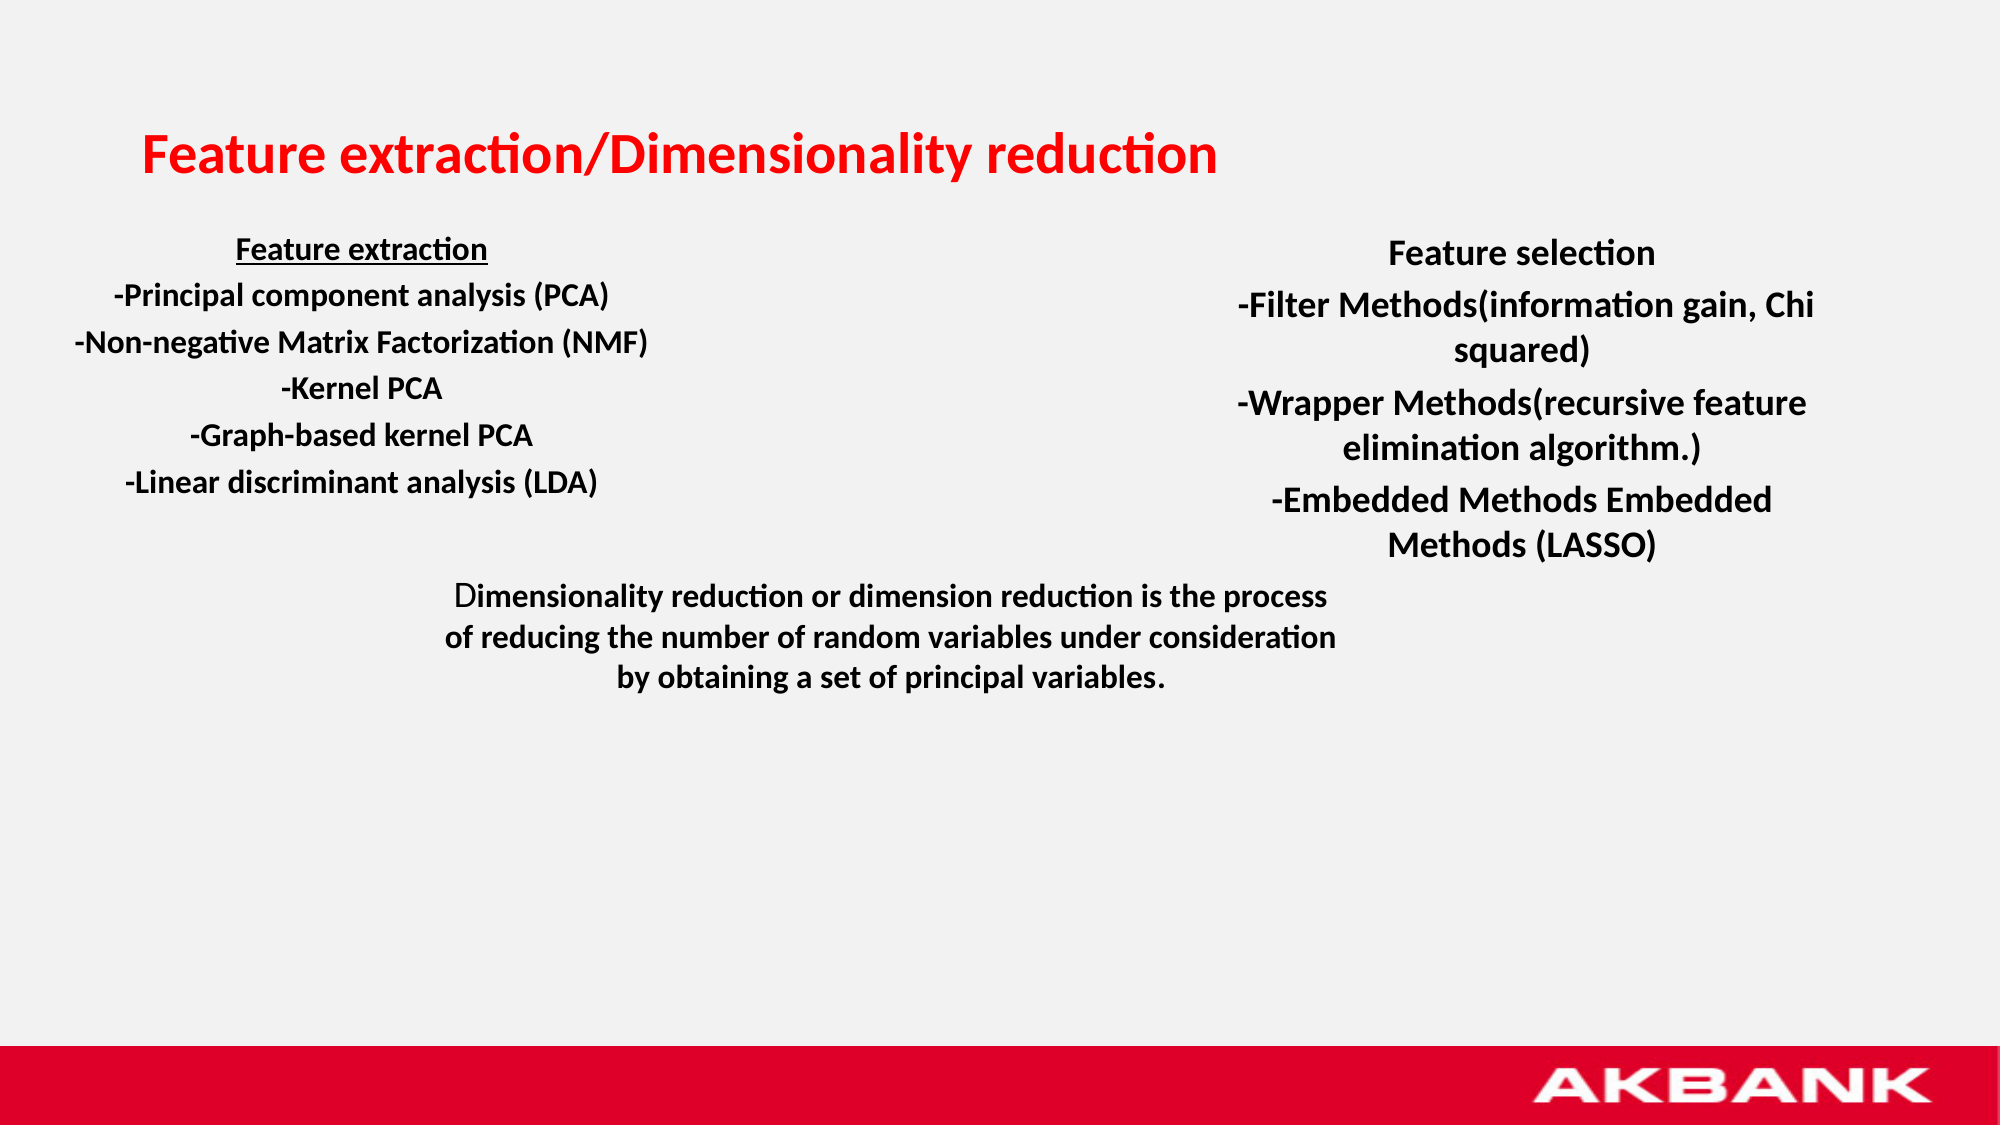

# Feature extraction/Dimensionality reduction
Feature selection
 -Filter Methods(information gain, Chi squared)
-Wrapper Methods(recursive feature elimination algorithm.)
-Embedded Methods Embedded Methods (LASSO)
Feature extraction
-Principal component analysis (PCA)
-Non-negative Matrix Factorization (NMF)
-Kernel PCA
-Graph-based kernel PCA
-Linear discriminant analysis (LDA)
Dimensionality reduction or dimension reduction is the process of reducing the number of random variables under consideration by obtaining a set of principal variables.